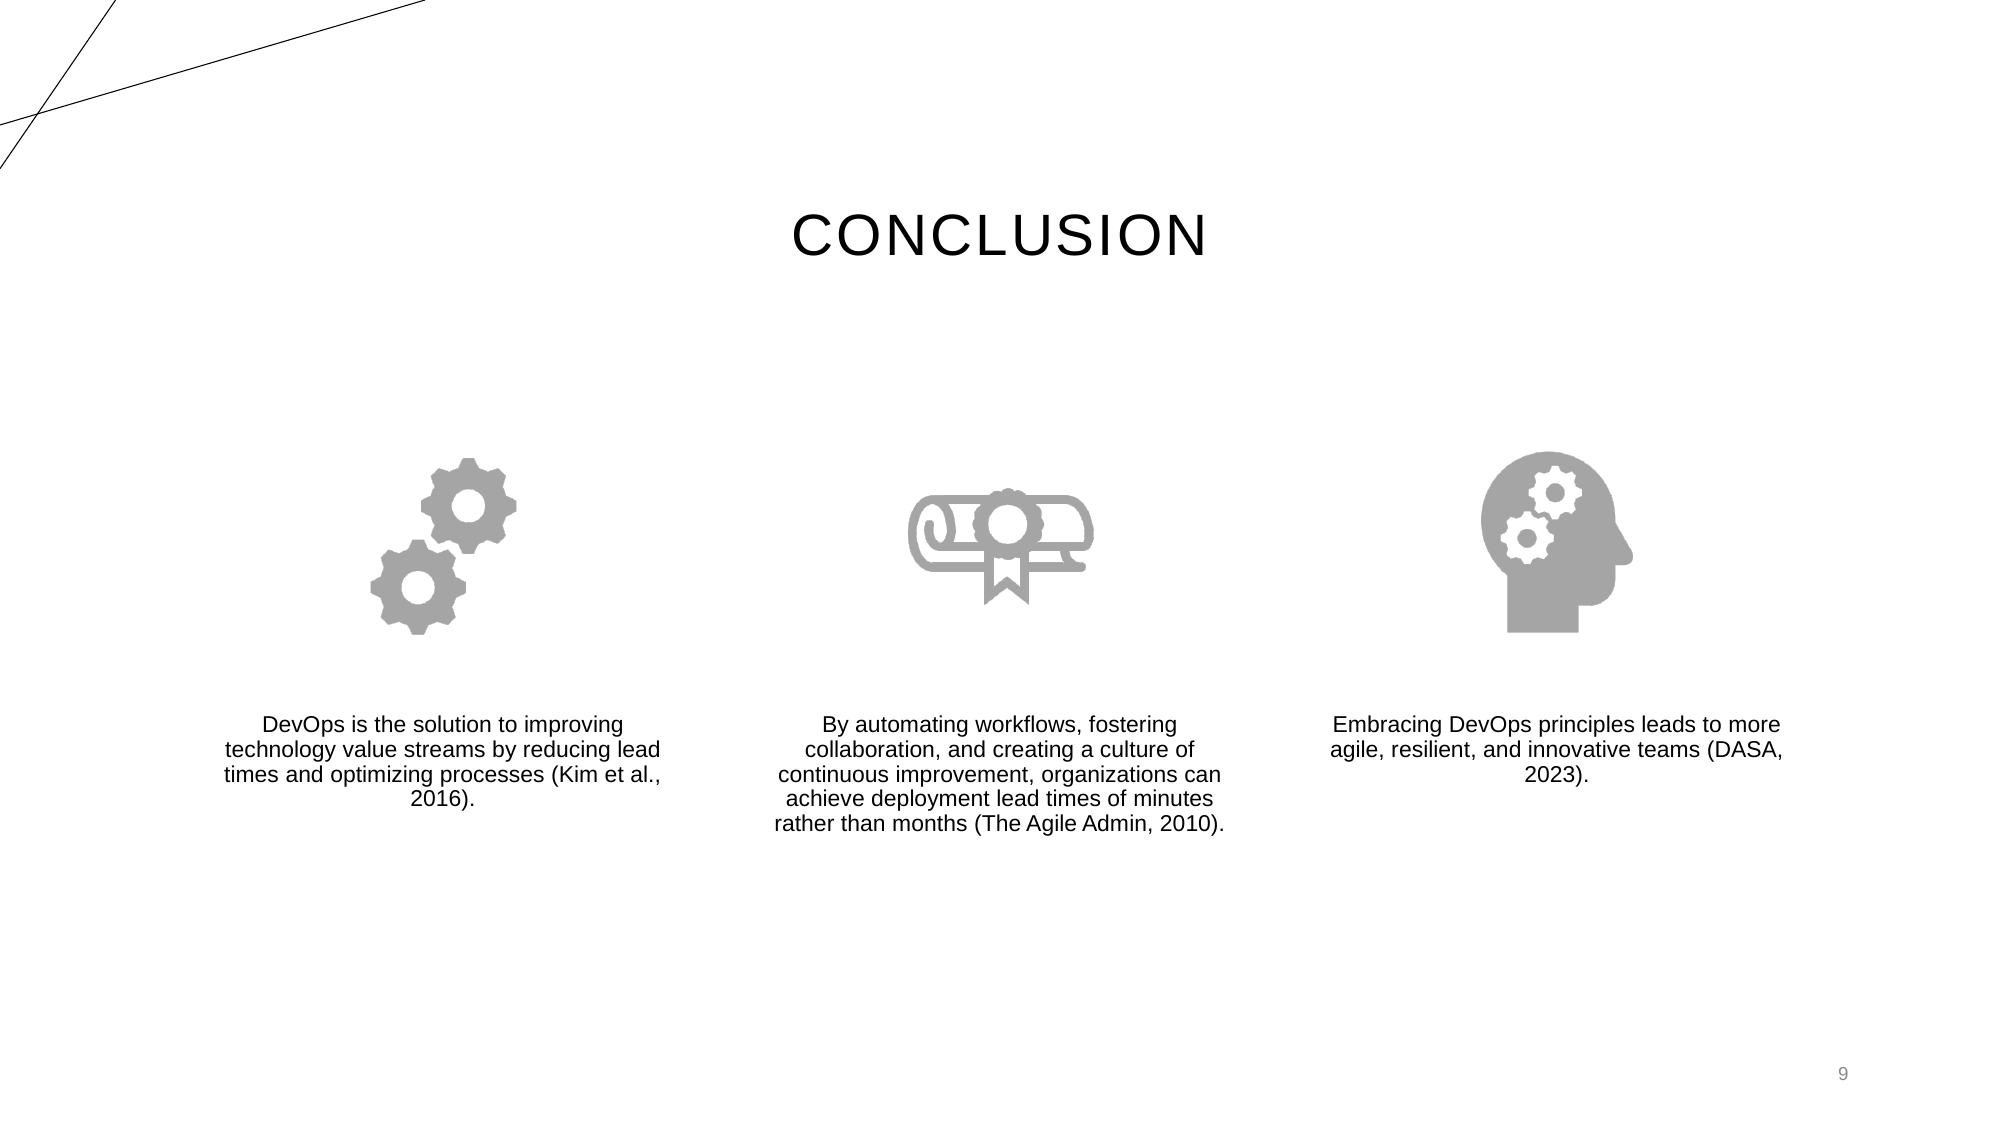

# Conclusion
DevOps is the solution to improving technology value streams by reducing lead times and optimizing processes (Kim et al., 2016).
By automating workflows, fostering collaboration, and creating a culture of continuous improvement, organizations can achieve deployment lead times of minutes rather than months (The Agile Admin, 2010).
Embracing DevOps principles leads to more agile, resilient, and innovative teams (DASA, 2023).
9